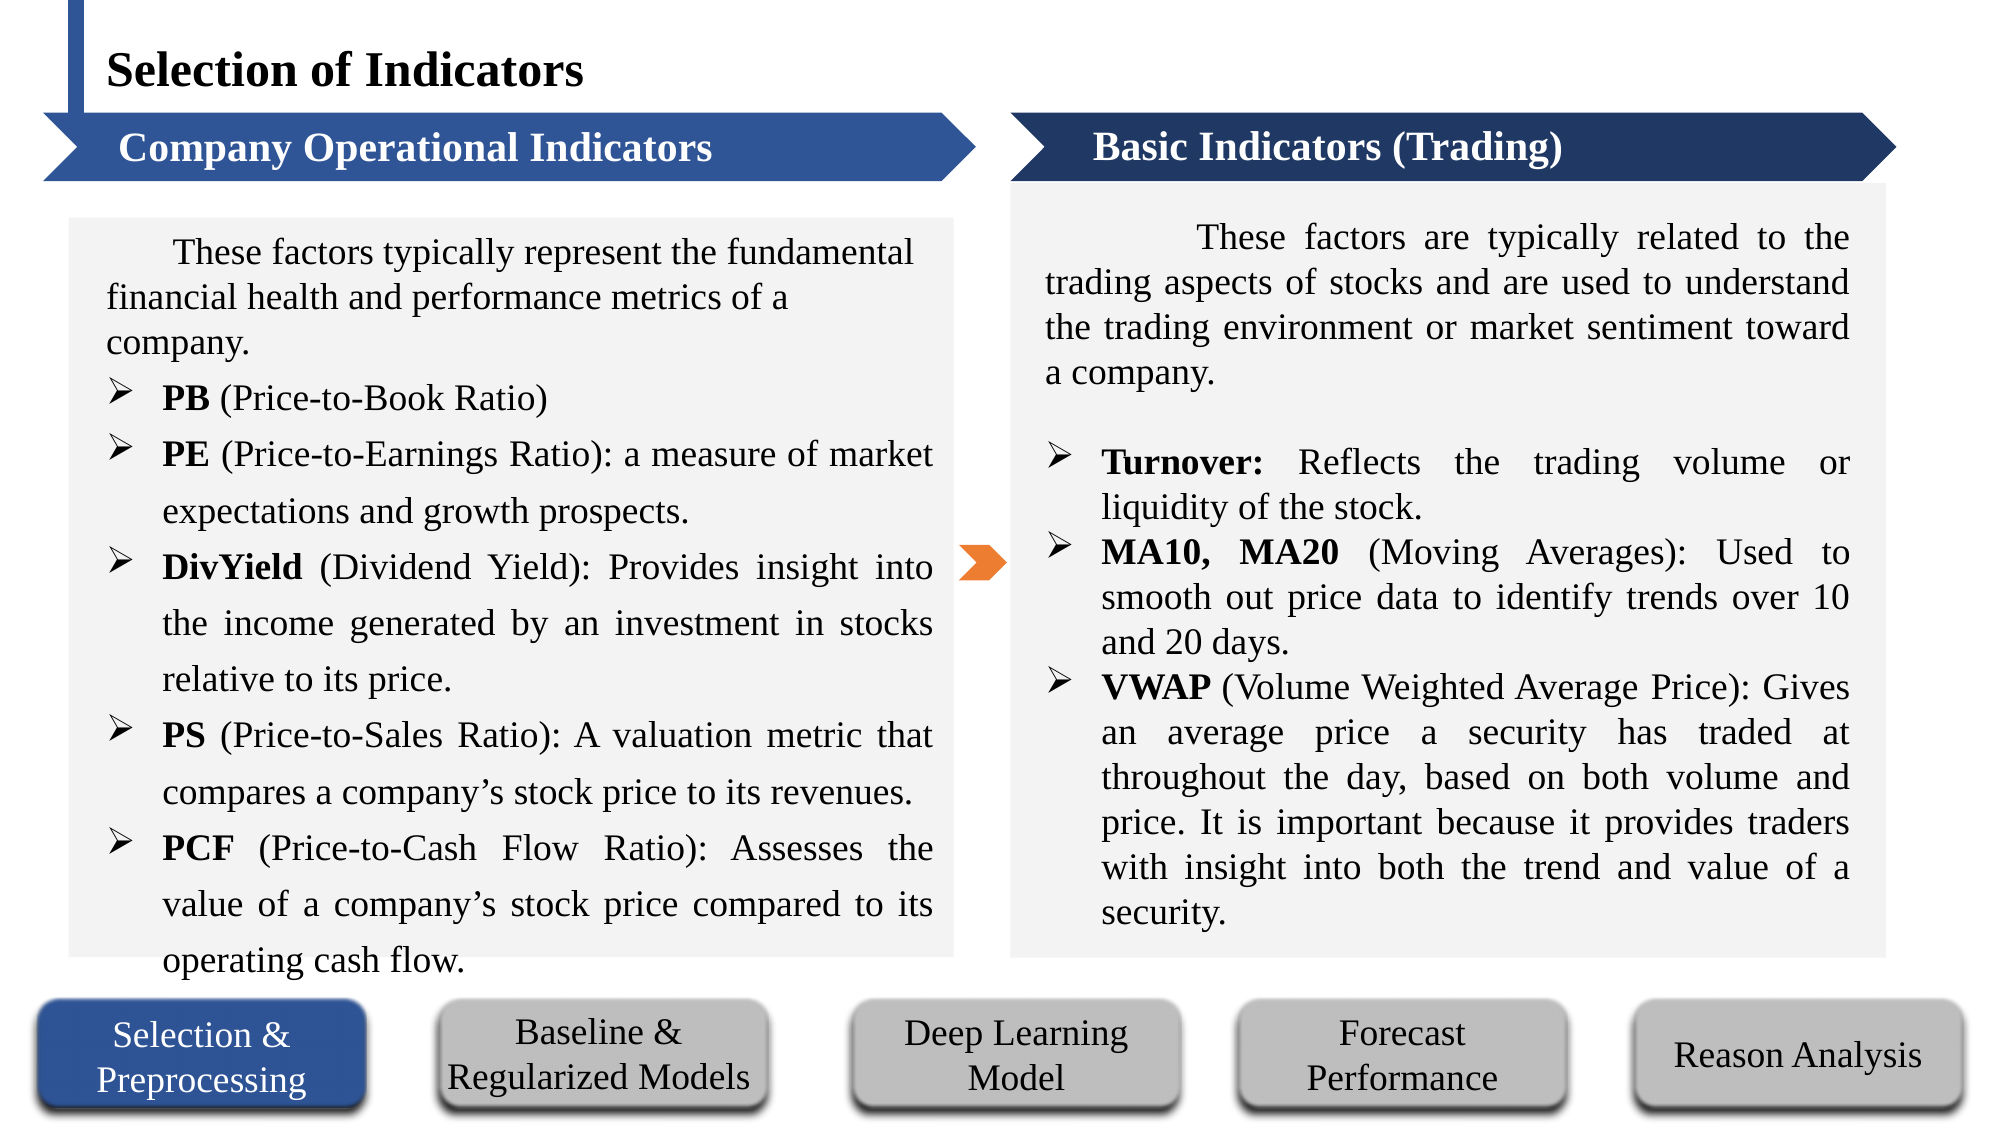

Selection of Indicators
Basic Indicators (Trading)

Company Operational Indicators

      These factors are typically related to the trading aspects of stocks and are used to understand the trading environment or market sentiment toward a company.

Turnover: Reflects the trading volume or liquidity of the stock.
MA10, MA20 (Moving Averages): Used to smooth out price data to identify trends over 10 and 20 days.
VWAP (Volume Weighted Average Price): Gives an average price a security has traded at throughout the day, based on both volume and price. It is important because it provides traders with insight into both the trend and value of a security.

       These factors typically represent the fundamental financial health and performance metrics of a company.
PB (Price-to-Book Ratio)
PE (Price-to-Earnings Ratio): a measure of market expectations and growth prospects.
DivYield (Dividend Yield): Provides insight into the income generated by an investment in stocks relative to its price.
PS (Price-to-Sales Ratio): A valuation metric that compares a company’s stock price to its revenues.
PCF (Price-to-Cash Flow Ratio): Assesses the value of a company’s stock price compared to its operating cash flow.

Forecast Performance
Reason Analysis

Deep Learning Model
Baseline & Regularized Models
Selection &
Preprocessing